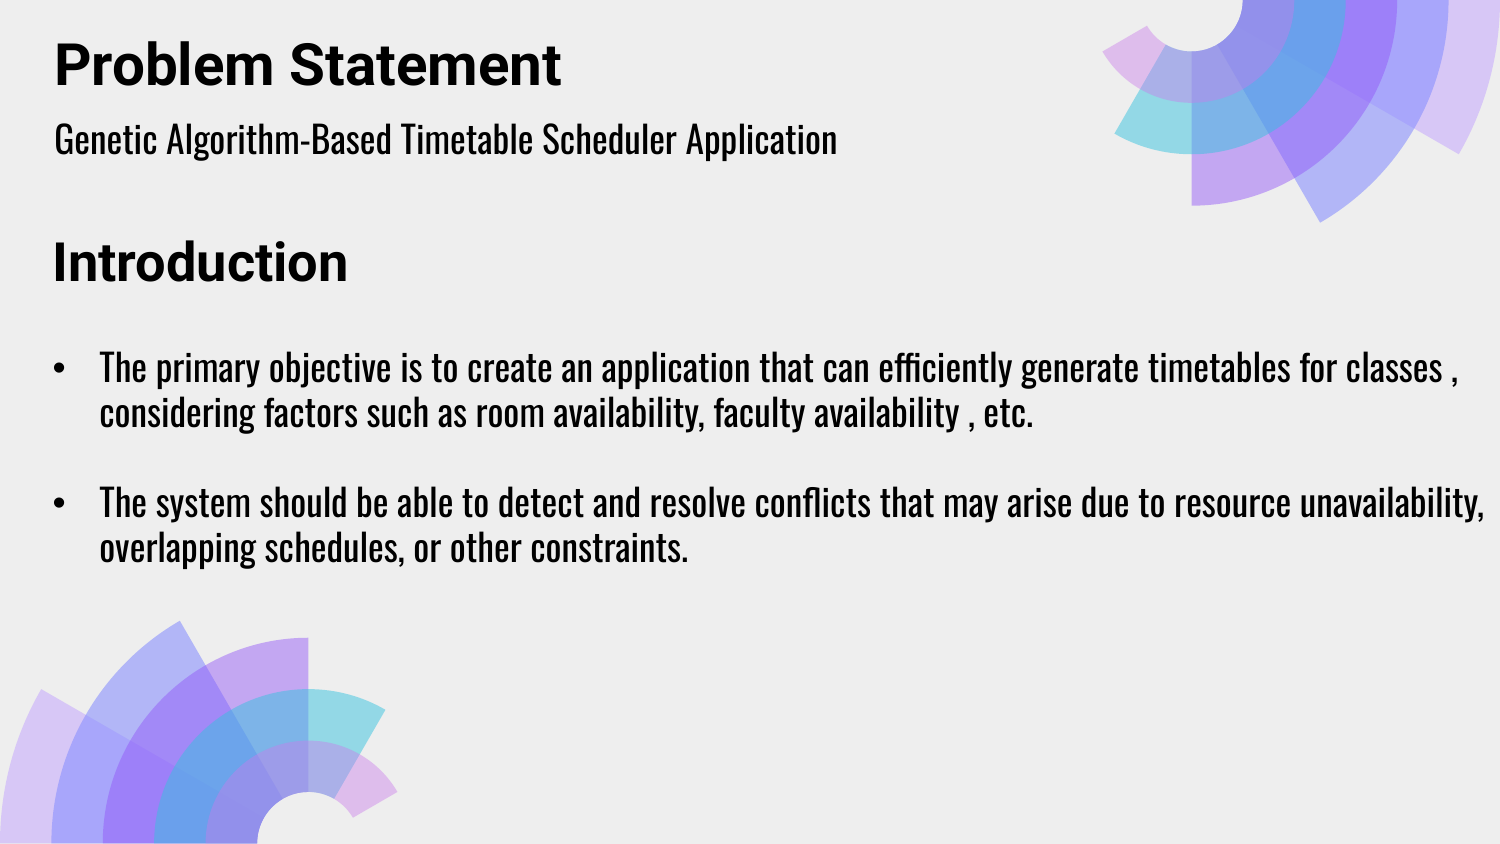

# Problem Statement
Genetic Algorithm-Based Timetable Scheduler Application
Introduction
The primary objective is to create an application that can efficiently generate timetables for classes , considering factors such as room availability, faculty availability , etc.

The system should be able to detect and resolve conflicts that may arise due to resource unavailability, overlapping schedules, or other constraints.